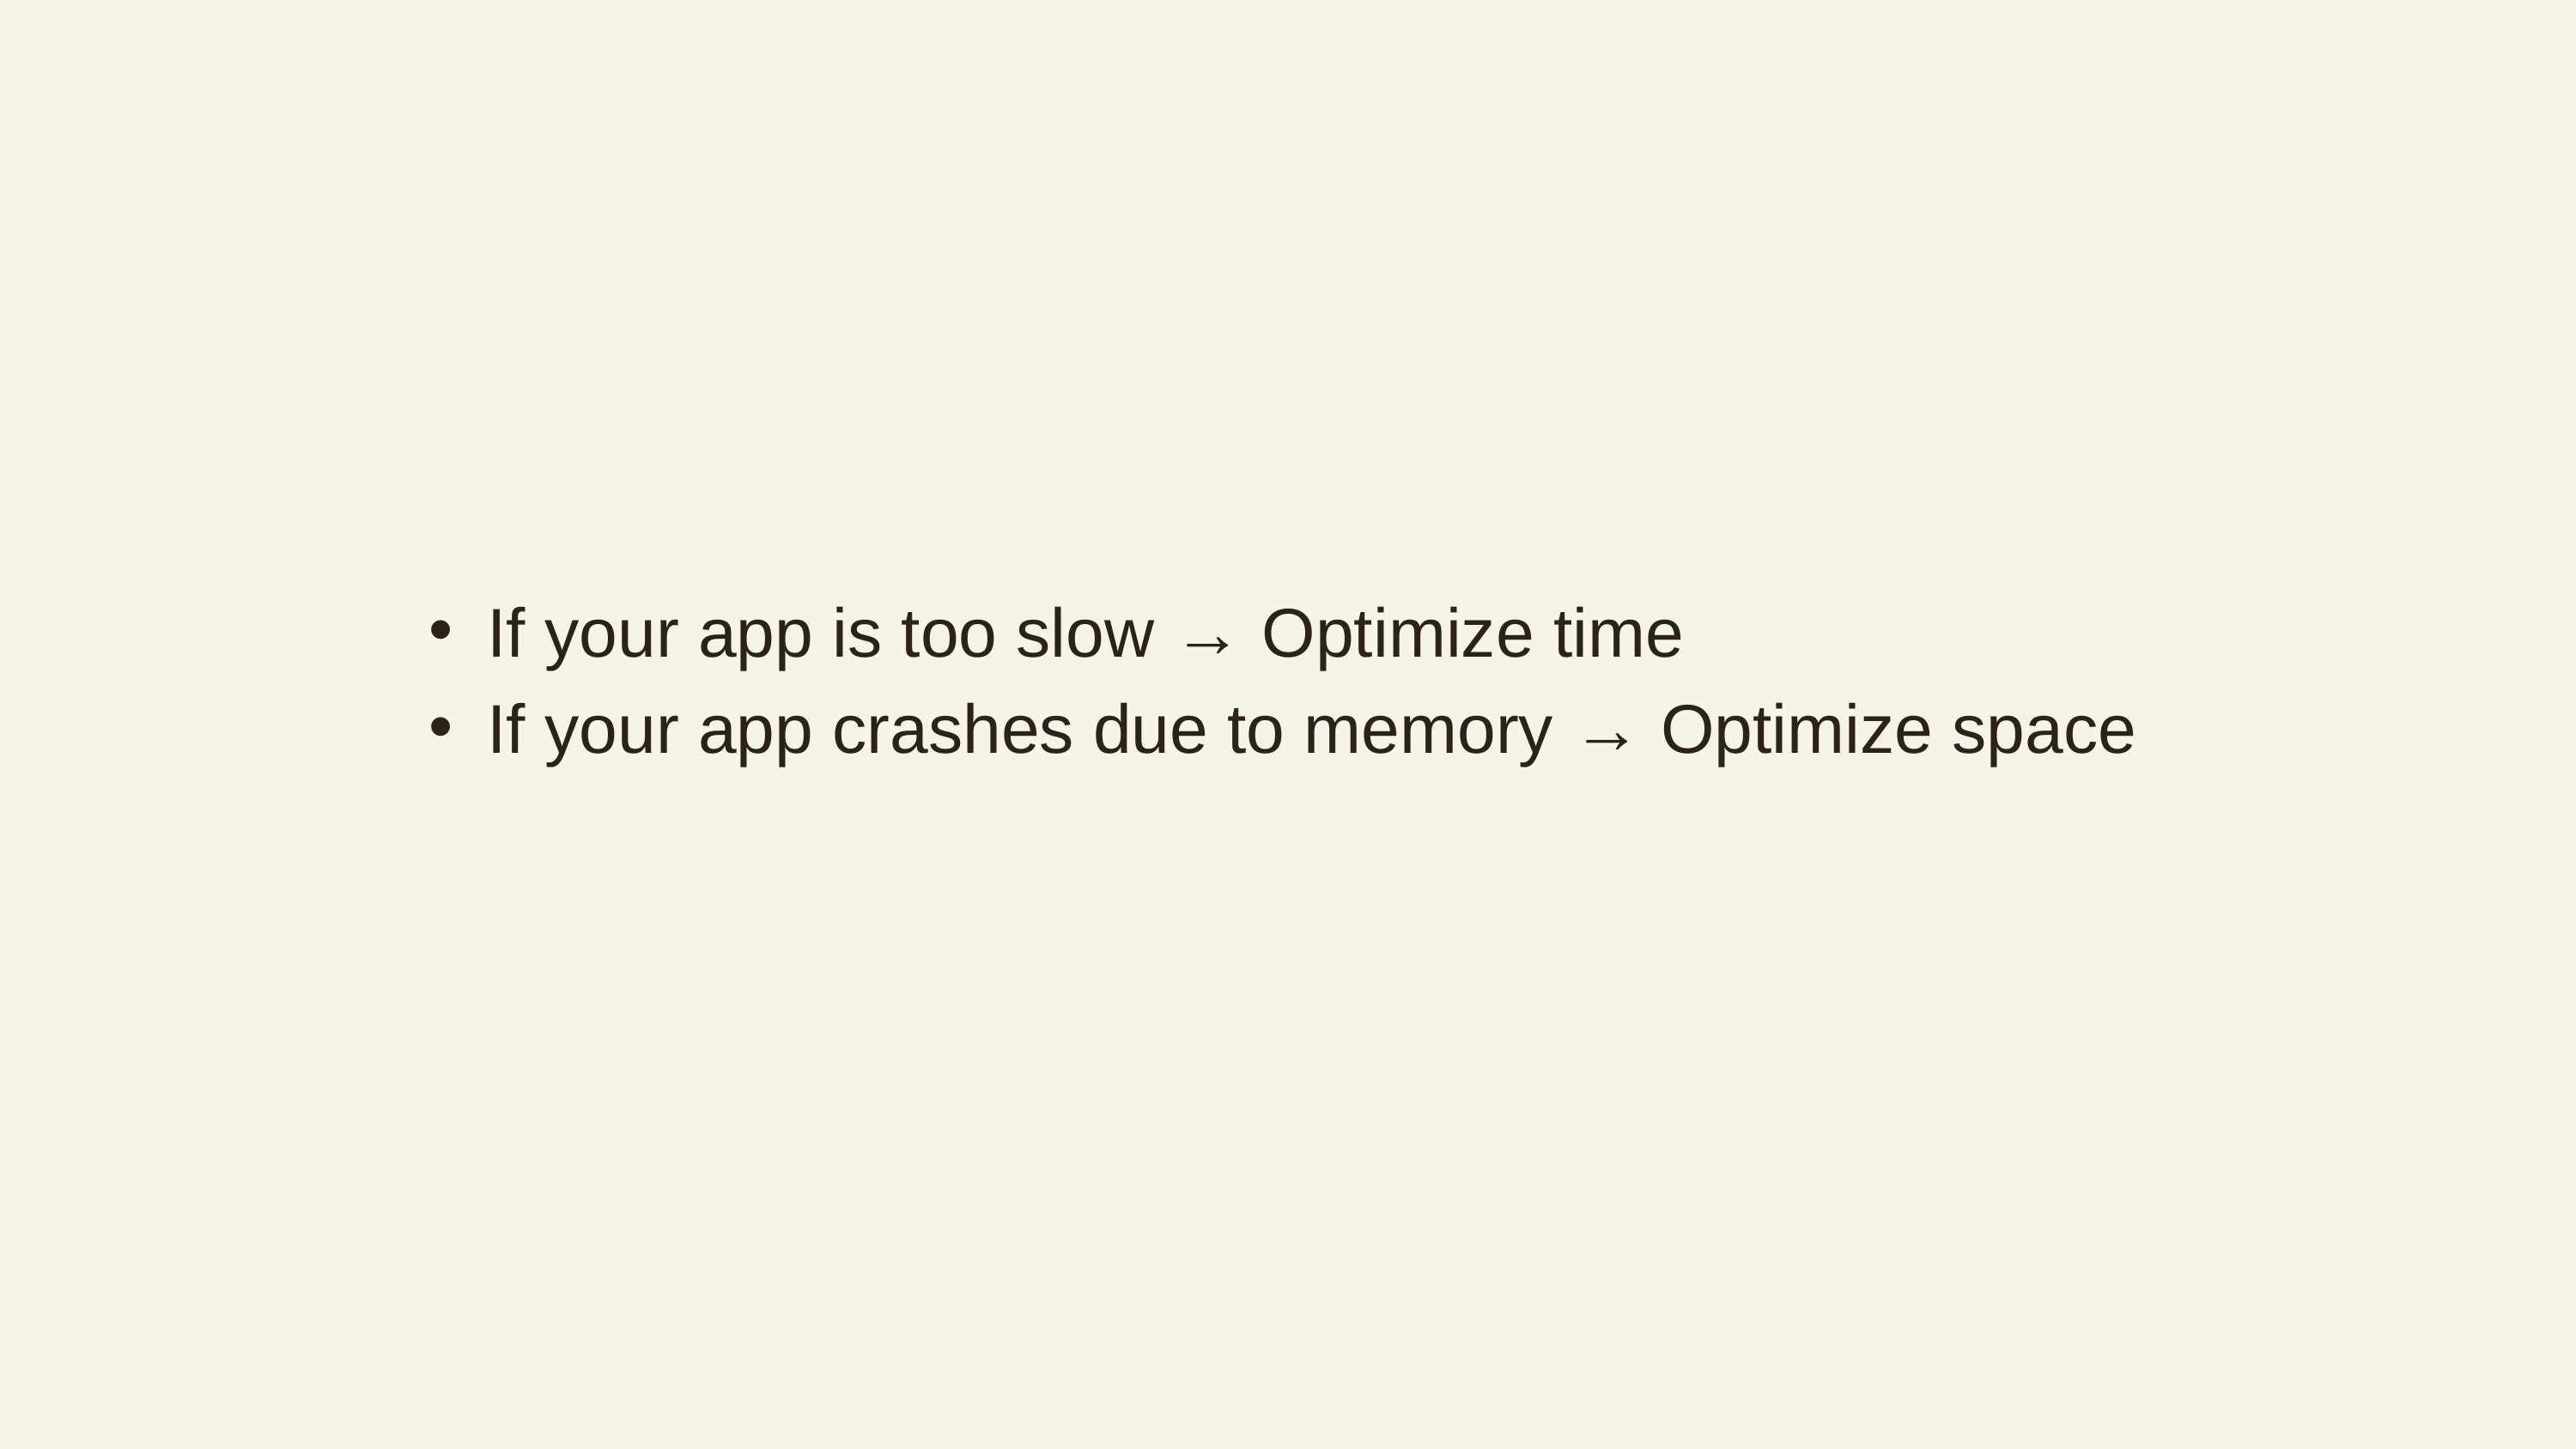

If your app is too slow → Optimize time
If your app crashes due to memory → Optimize space